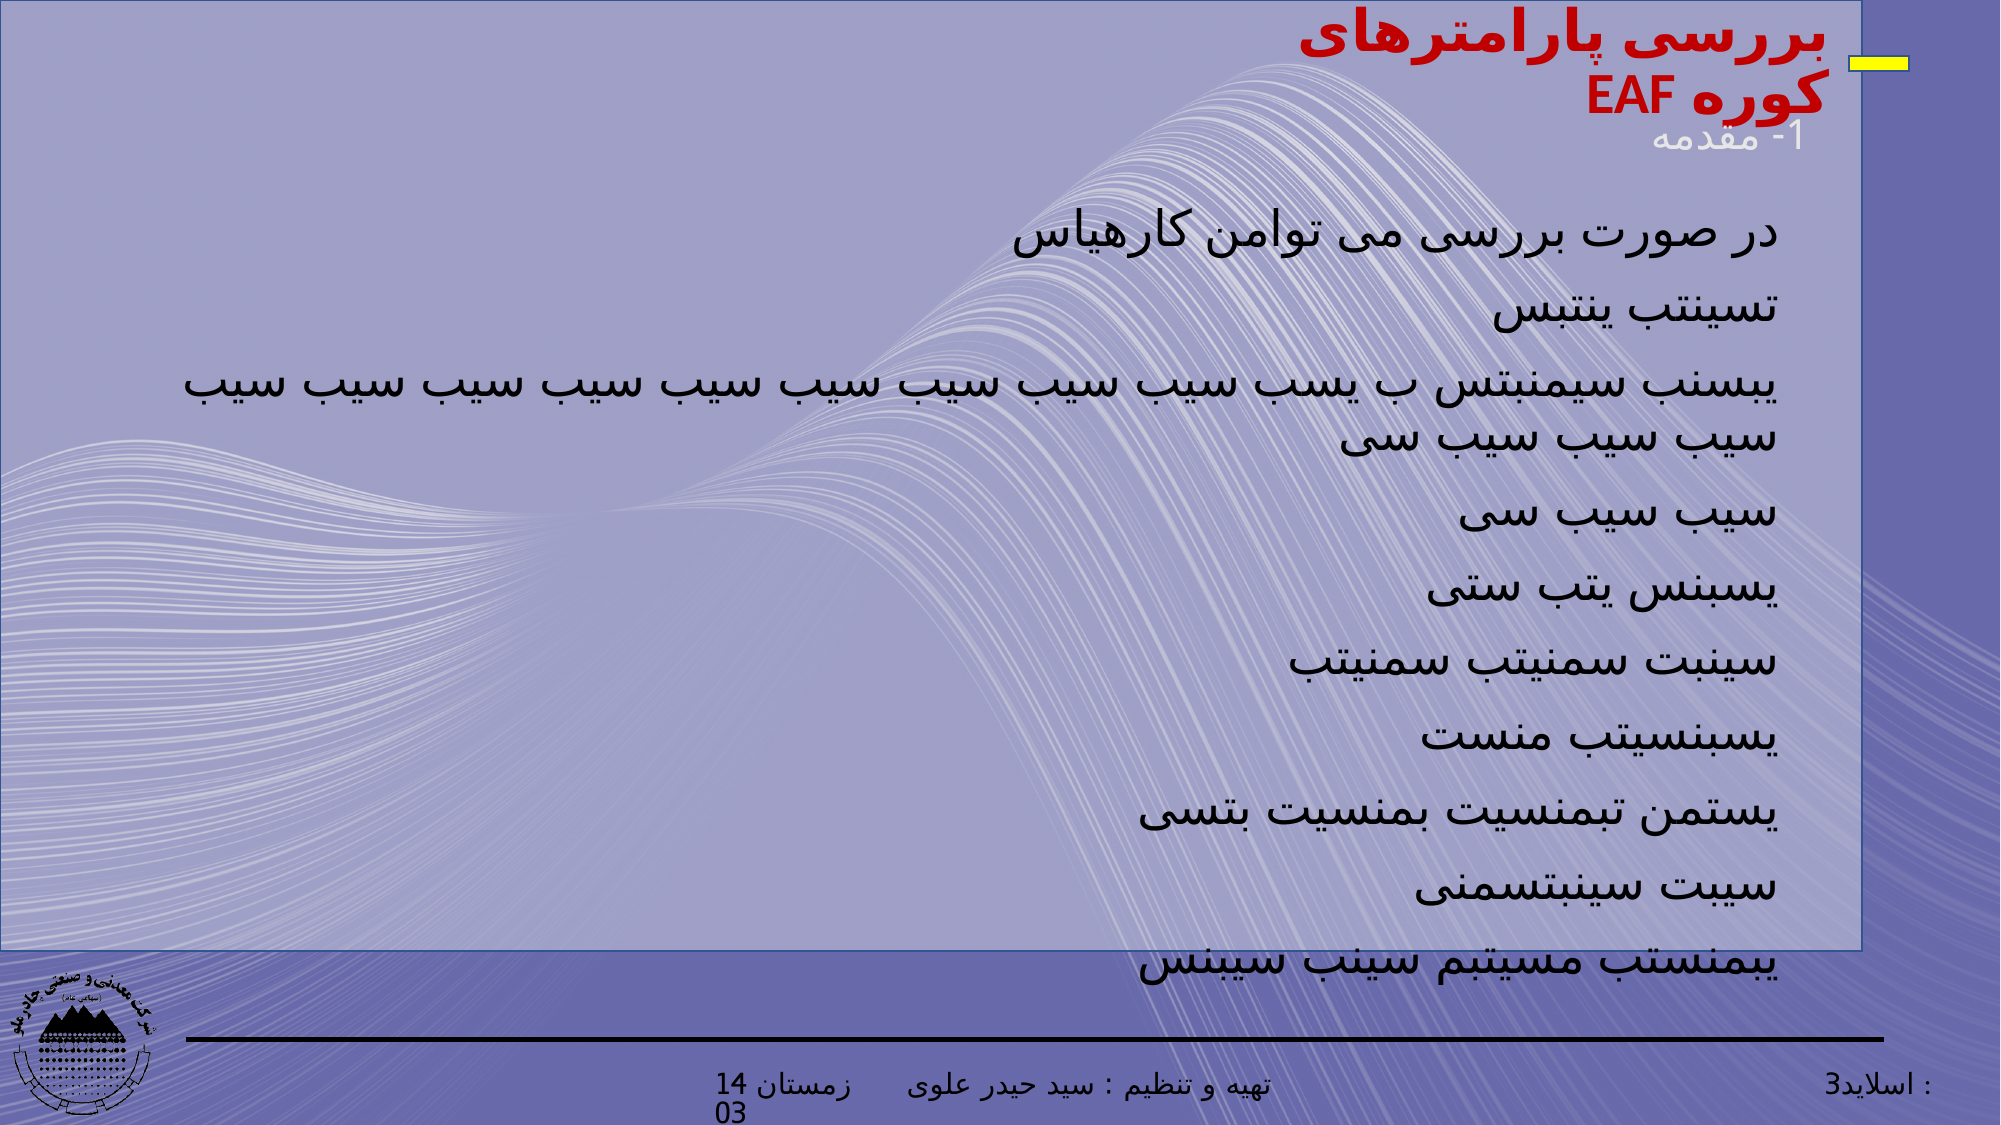

1- مقدمه
در صورت بررسی می توامن کارهیاس
تسینتب ینتبس
یبسنب سیمنبتس ب یسب سیب سیب سیب سیب سیب سیب سیب سیب سیب سیب سیب سیب سی
سیب سیب سی
یسبنس یتب ستی
سینبت سمنیتب سمنیتب
یسبنسیتب منست
یستمن تبمنسیت بمنسیت بتسی
سیبت سینبتسمنی
یبمنستب مسیتبم سینب سیبنس
تهیه و تنظیم : سید حیدر علوی      زمستان 1403
3اسلاید :